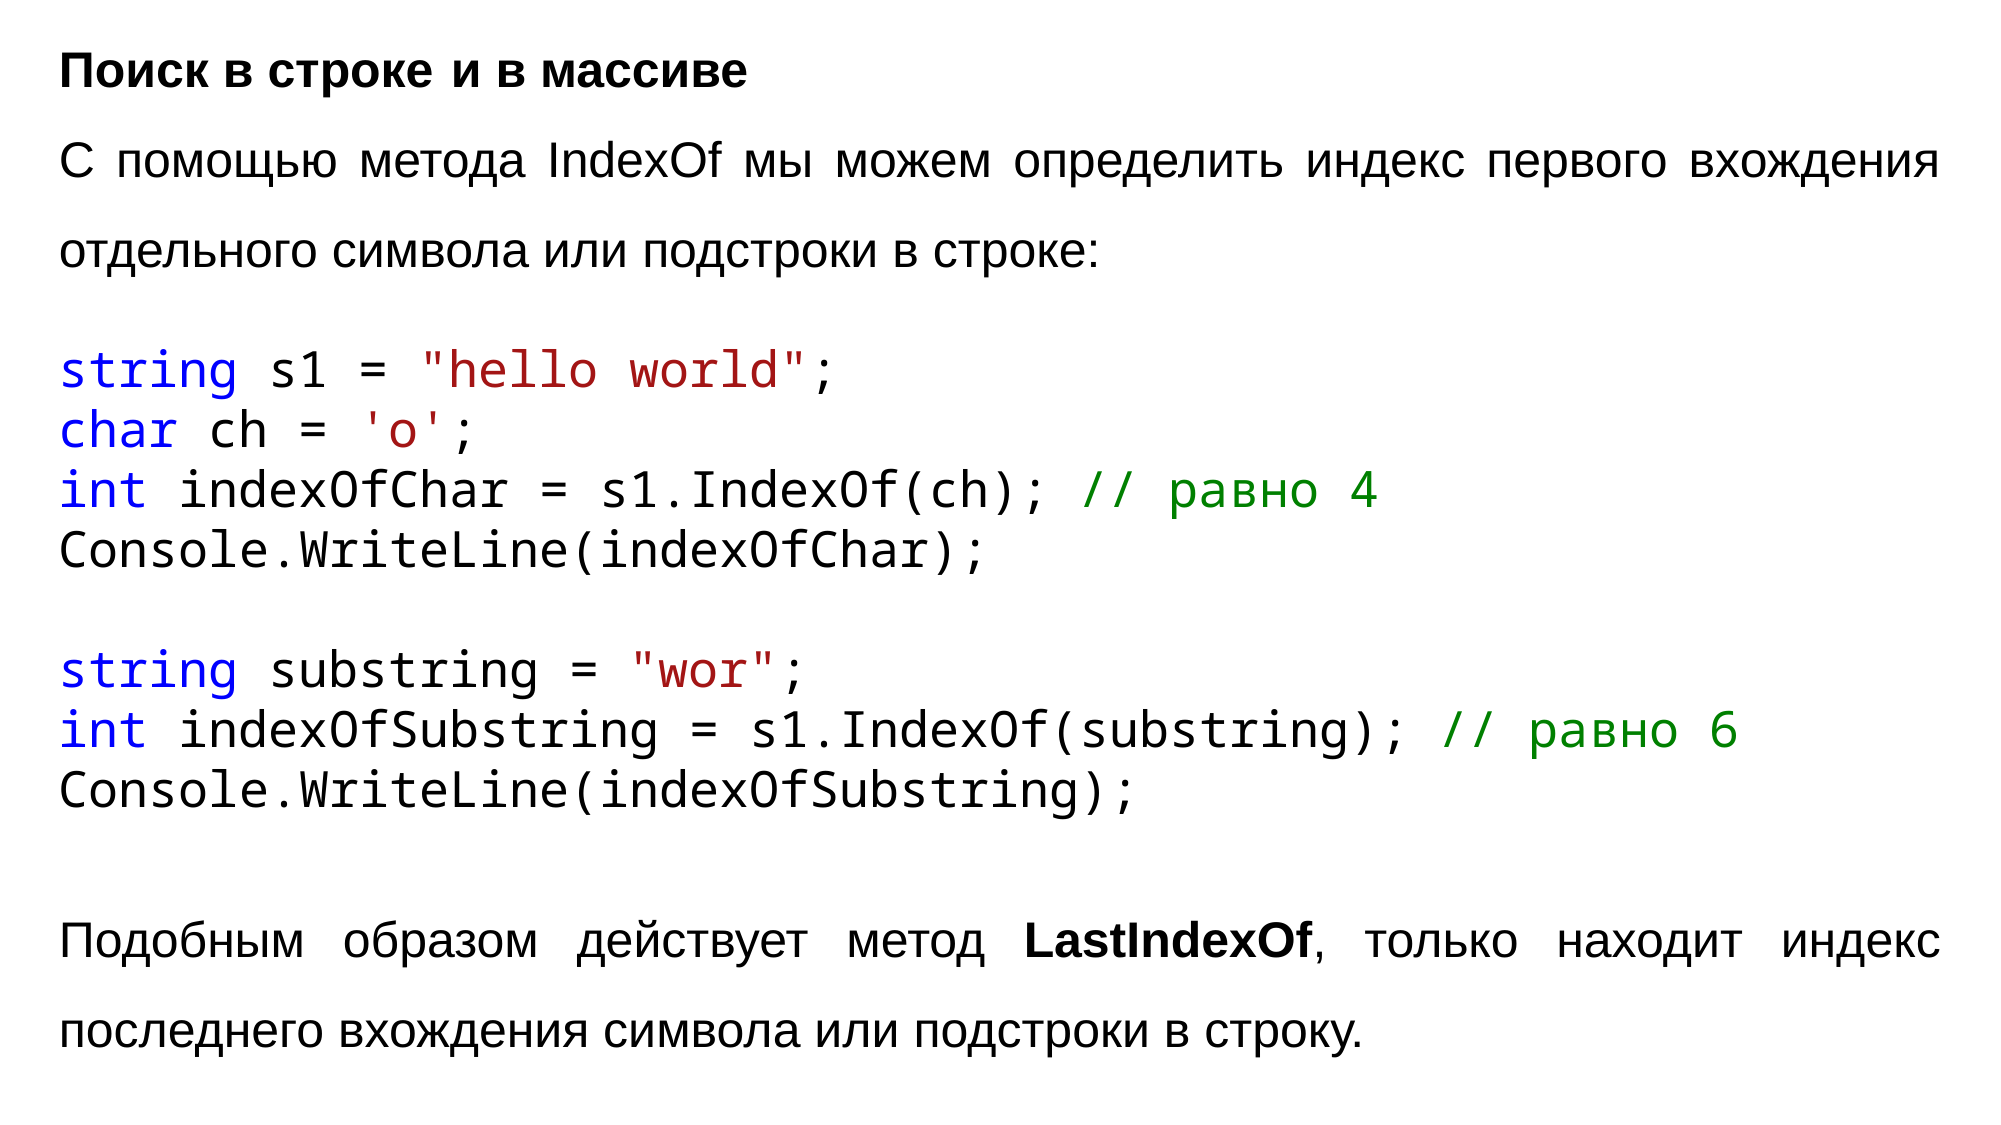

Поиск в строке и в массиве
С помощью метода IndexOf мы можем определить индекс первого вхождения отдельного символа или подстроки в строке:

string s1 = "hello world";
char ch = 'o';
int indexOfChar = s1.IndexOf(ch); // равно 4
Console.WriteLine(indexOfChar);

string substring = "wor";
int indexOfSubstring = s1.IndexOf(substring); // равно 6
Console.WriteLine(indexOfSubstring);

Подобным образом действует метод LastIndexOf, только находит индекс последнего вхождения символа или подстроки в строку.